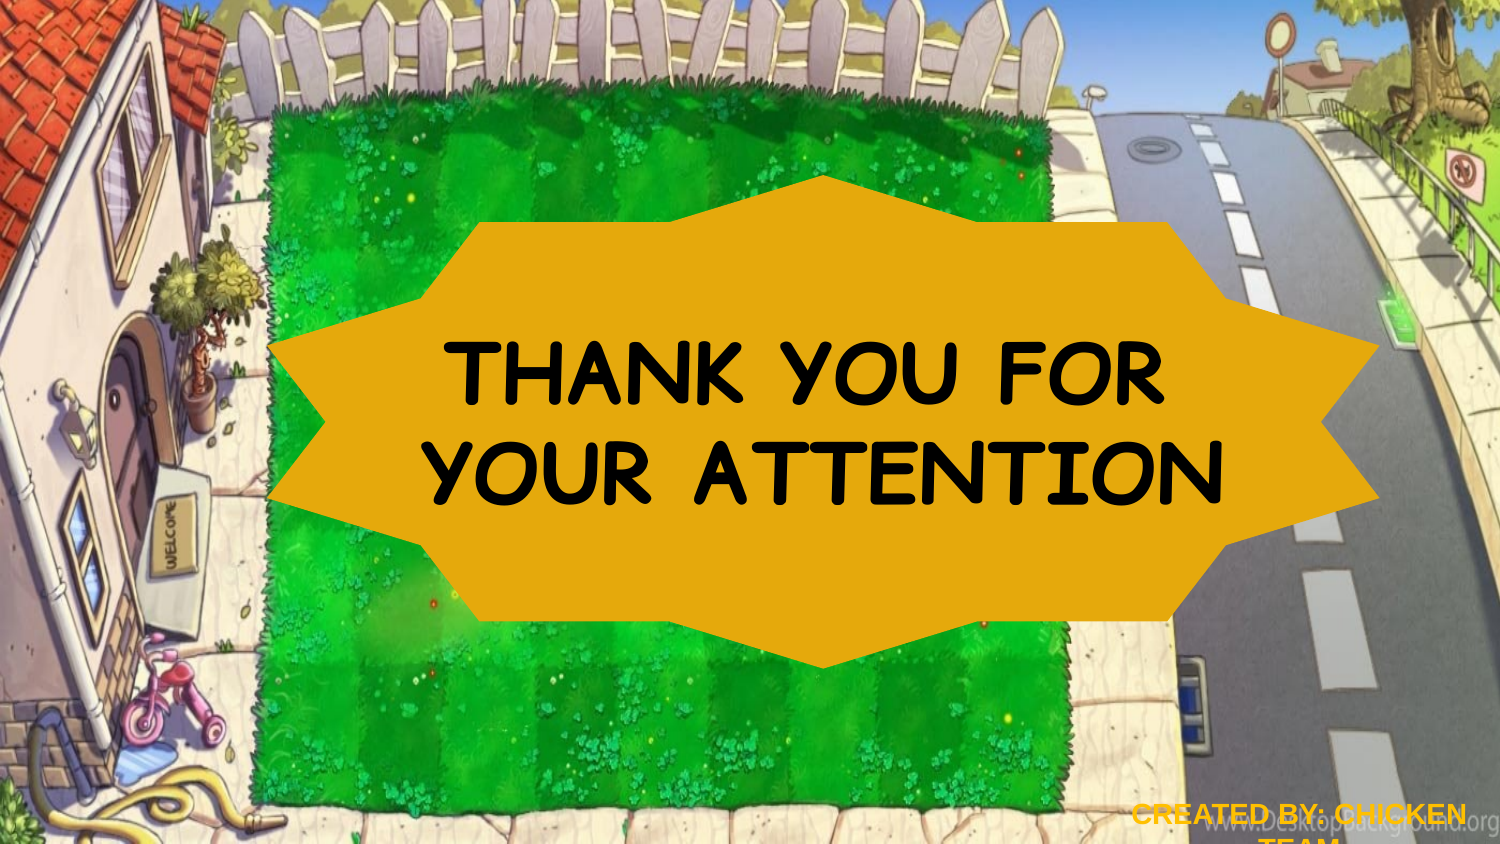

THANK YOU FOR
YOUR ATTENTION
CREATED BY: CHICKEN TEAM